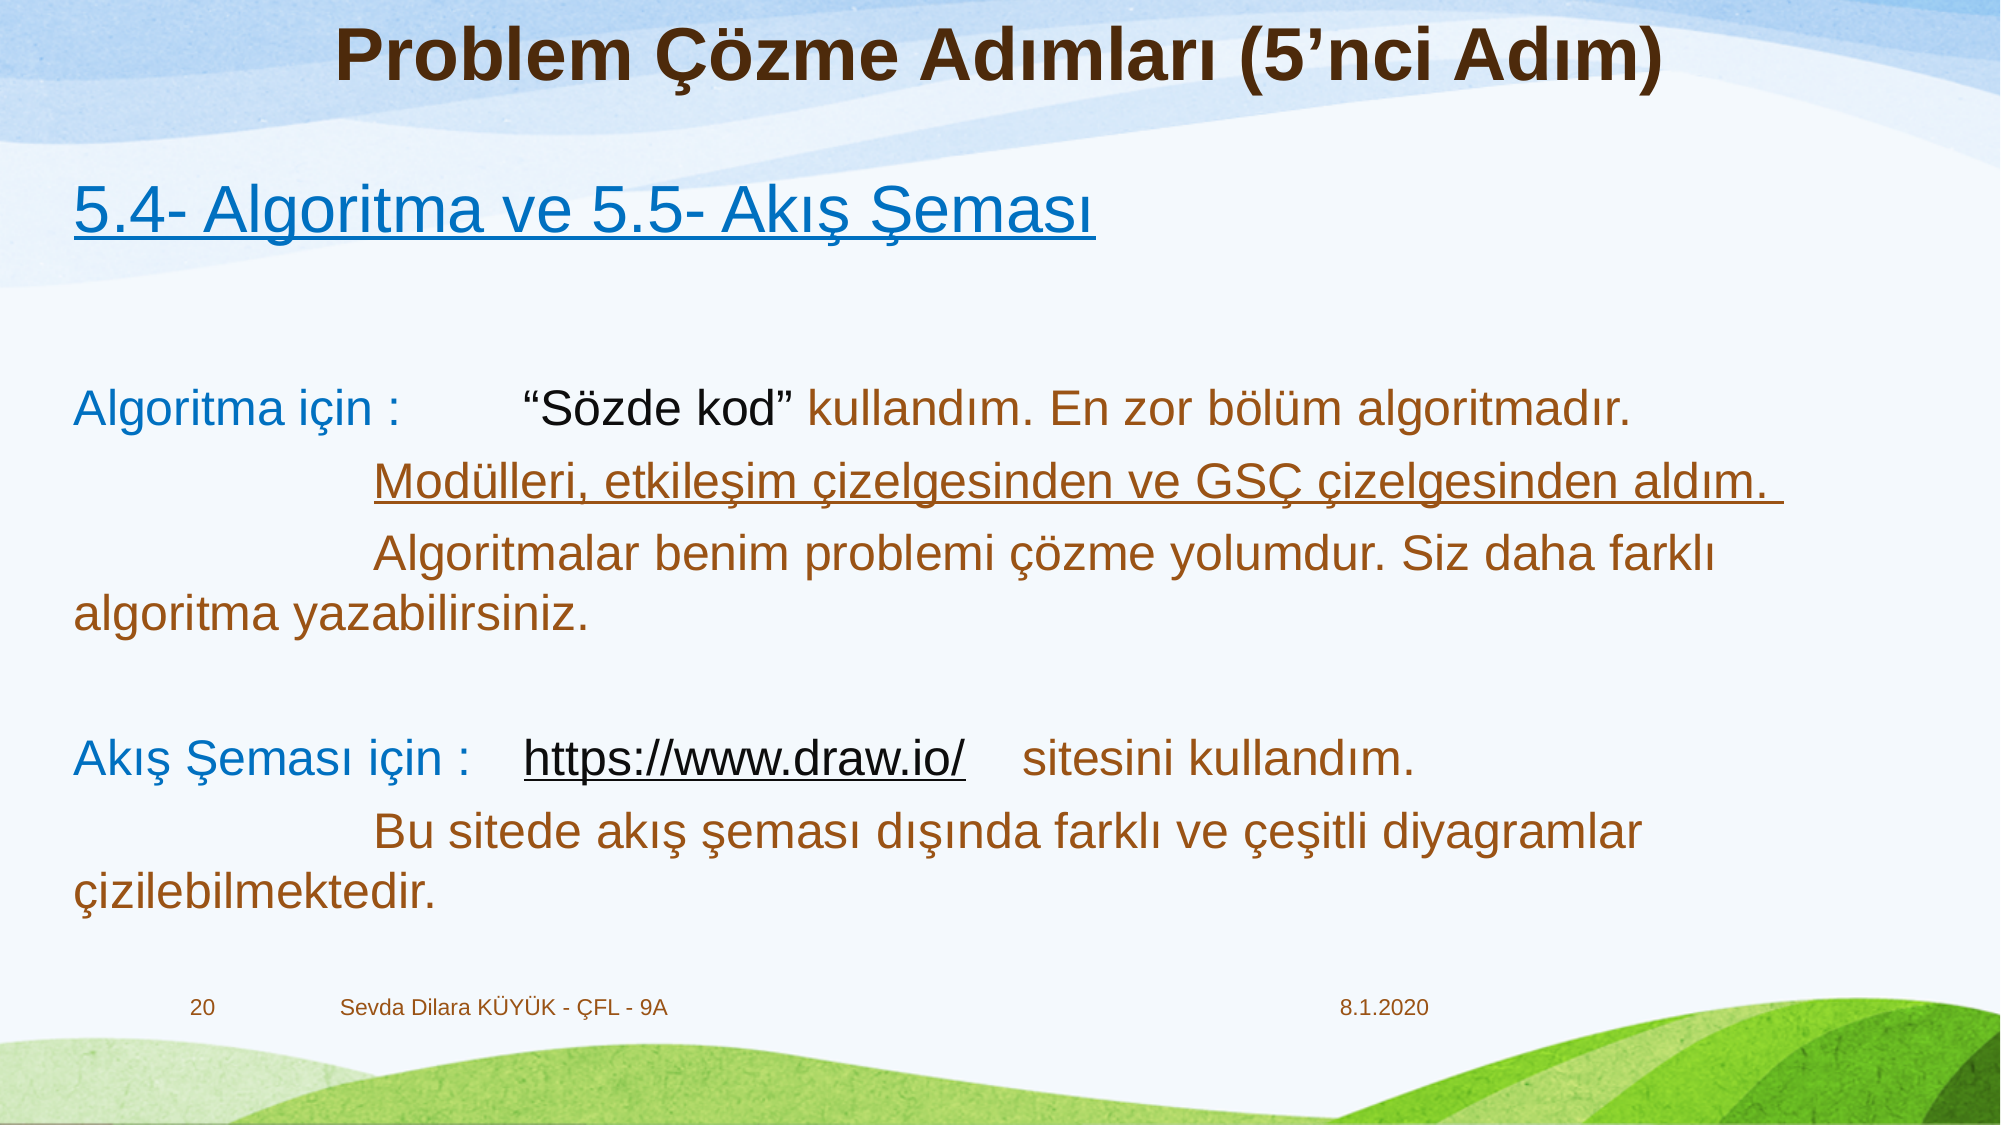

# Problem Çözme Adımları (5’nci Adım)
5.4- Algoritma ve 5.5- Akış Şeması

Algoritma için : 	“Sözde kod” kullandım. En zor bölüm algoritmadır.
	          	Modülleri, etkileşim çizelgesinden ve GSÇ çizelgesinden aldım.
		Algoritmalar benim problemi çözme yolumdur. Siz daha farklı algoritma yazabilirsiniz.

Akış Şeması için : 	https://www.draw.io/    sitesini kullandım.
		Bu sitede akış şeması dışında farklı ve çeşitli diyagramlar çizilebilmektedir.

20
Sevda Dilara KÜYÜK - ÇFL - 9A
8.1.2020